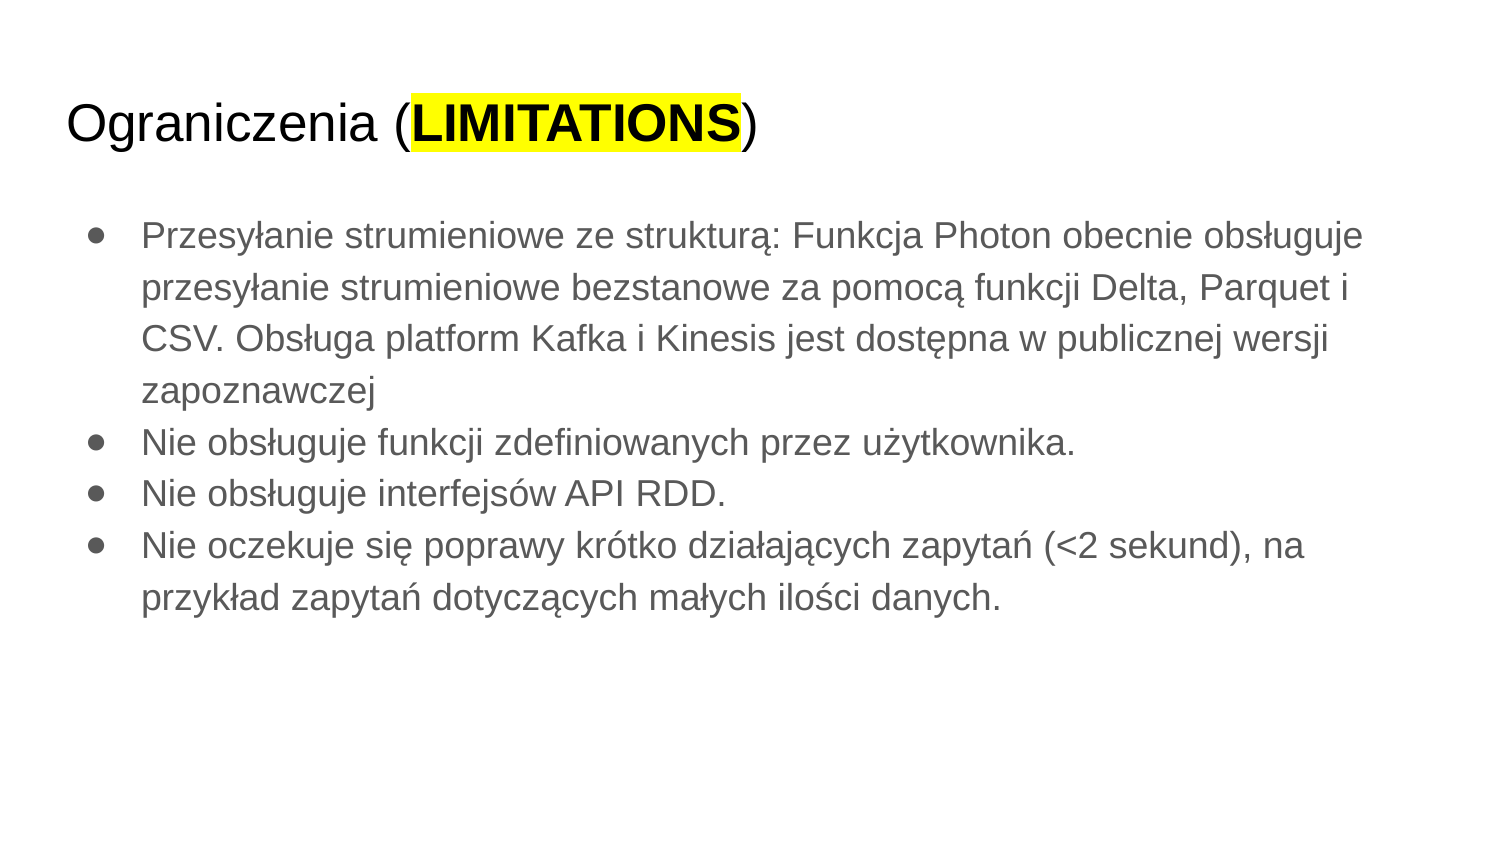

# Ograniczenia (LIMITATIONS)
Przesyłanie strumieniowe ze strukturą: Funkcja Photon obecnie obsługuje przesyłanie strumieniowe bezstanowe za pomocą funkcji Delta, Parquet i CSV. Obsługa platform Kafka i Kinesis jest dostępna w publicznej wersji zapoznawczej
Nie obsługuje funkcji zdefiniowanych przez użytkownika.
Nie obsługuje interfejsów API RDD.
Nie oczekuje się poprawy krótko działających zapytań (<2 sekund), na przykład zapytań dotyczących małych ilości danych.